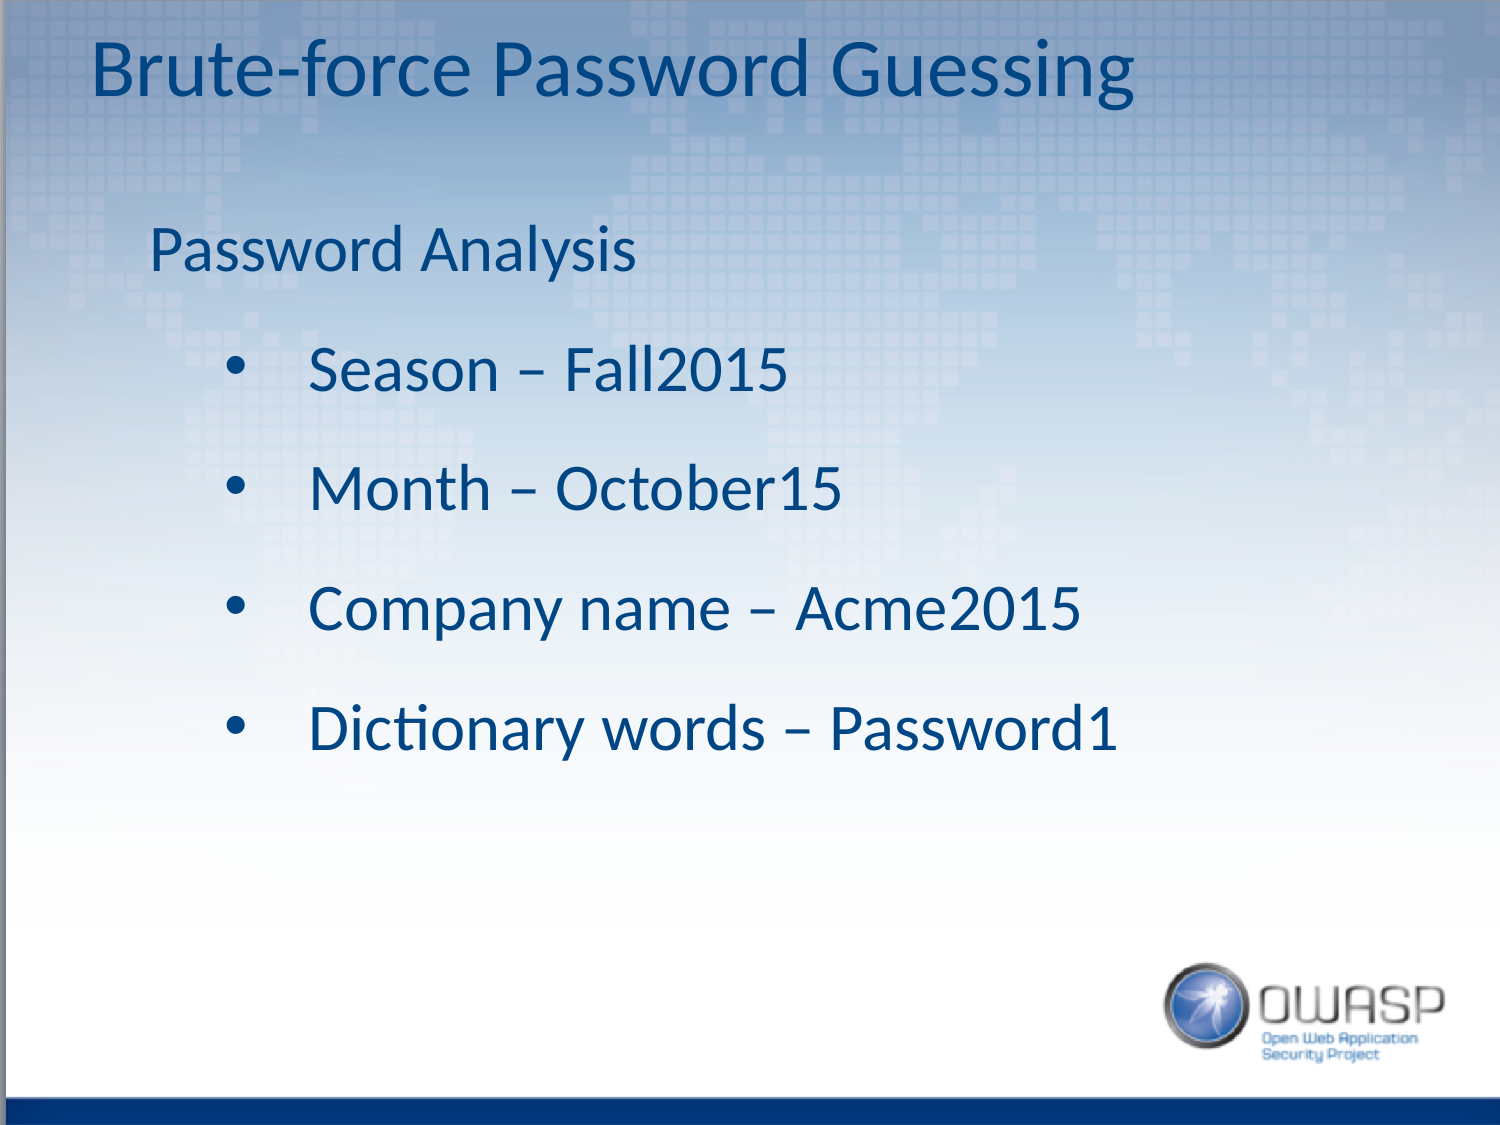

Brute-force Password Guessing
Password Analysis
Season – Fall2015
Month – October15
Company name – Acme2015
Dictionary words – Password1